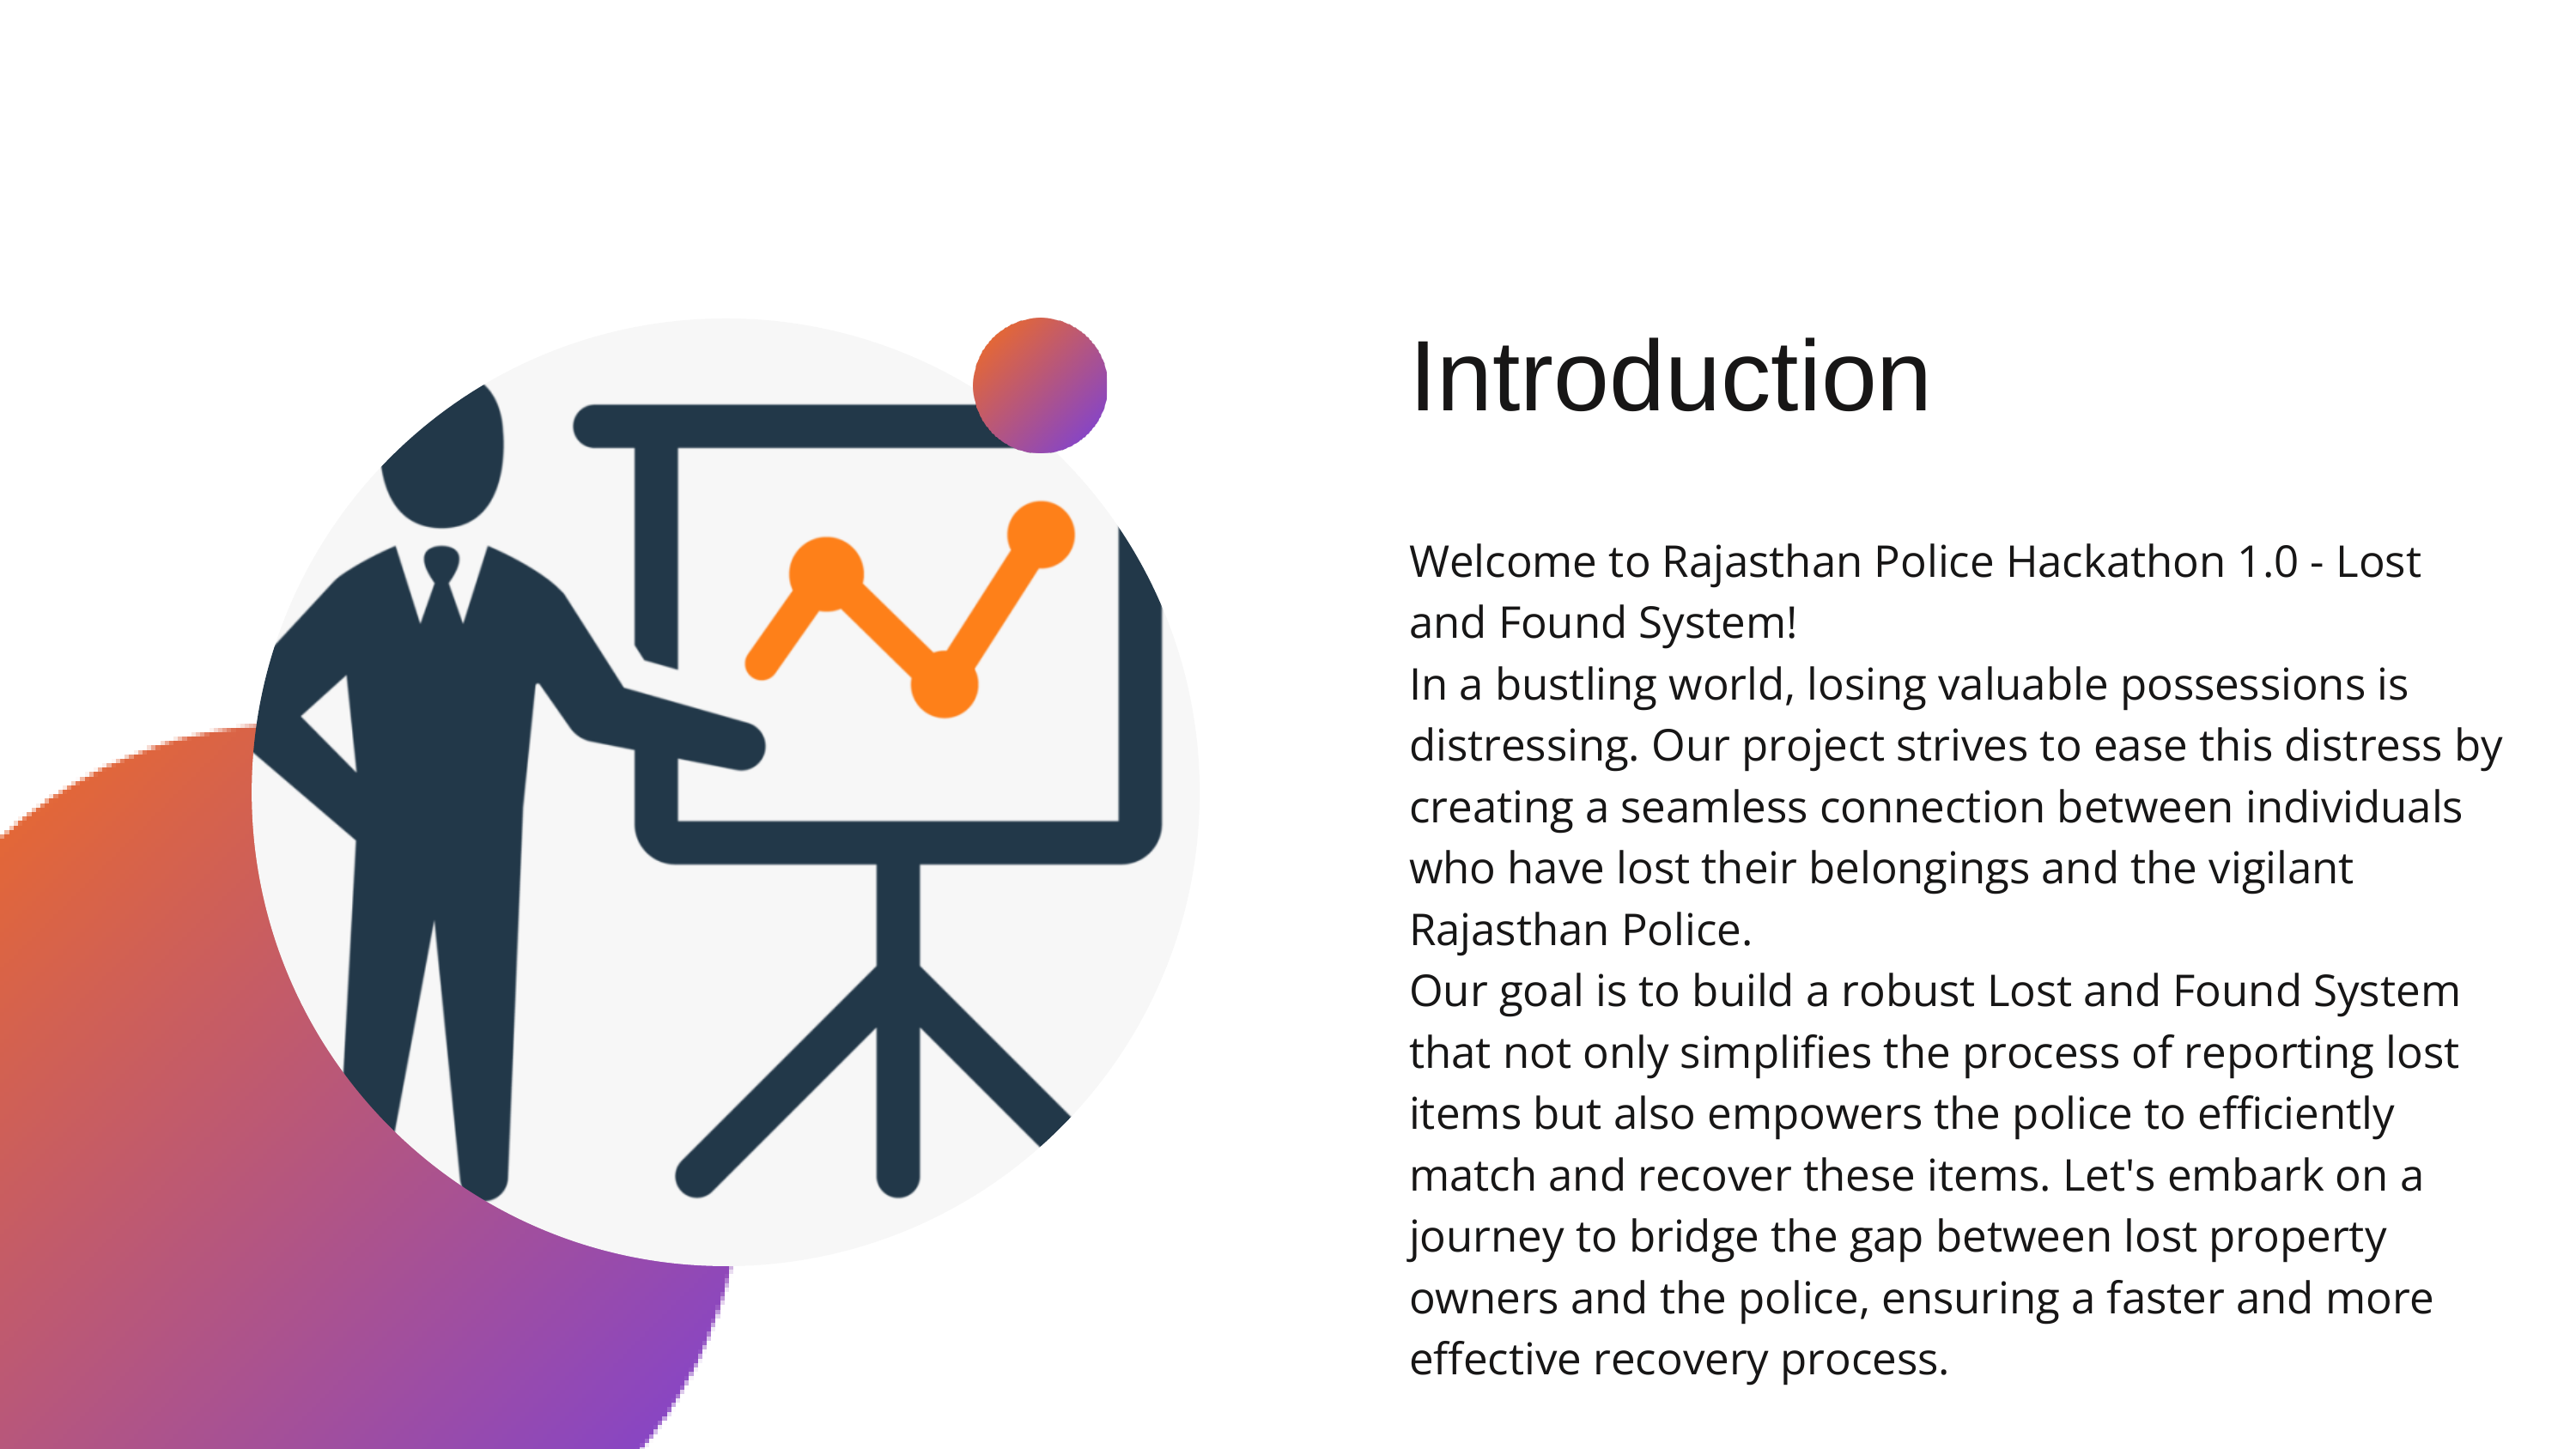

Introduction

Welcome to Rajasthan Police Hackathon 1.0 - Lost and Found System!
In a bustling world, losing valuable possessions is distressing. Our project strives to ease this distress by creating a seamless connection between individuals who have lost their belongings and the vigilant Rajasthan Police.
Our goal is to build a robust Lost and Found System that not only simplifies the process of reporting lost items but also empowers the police to efficiently match and recover these items. Let's embark on a journey to bridge the gap between lost property owners and the police, ensuring a faster and more effective recovery process.